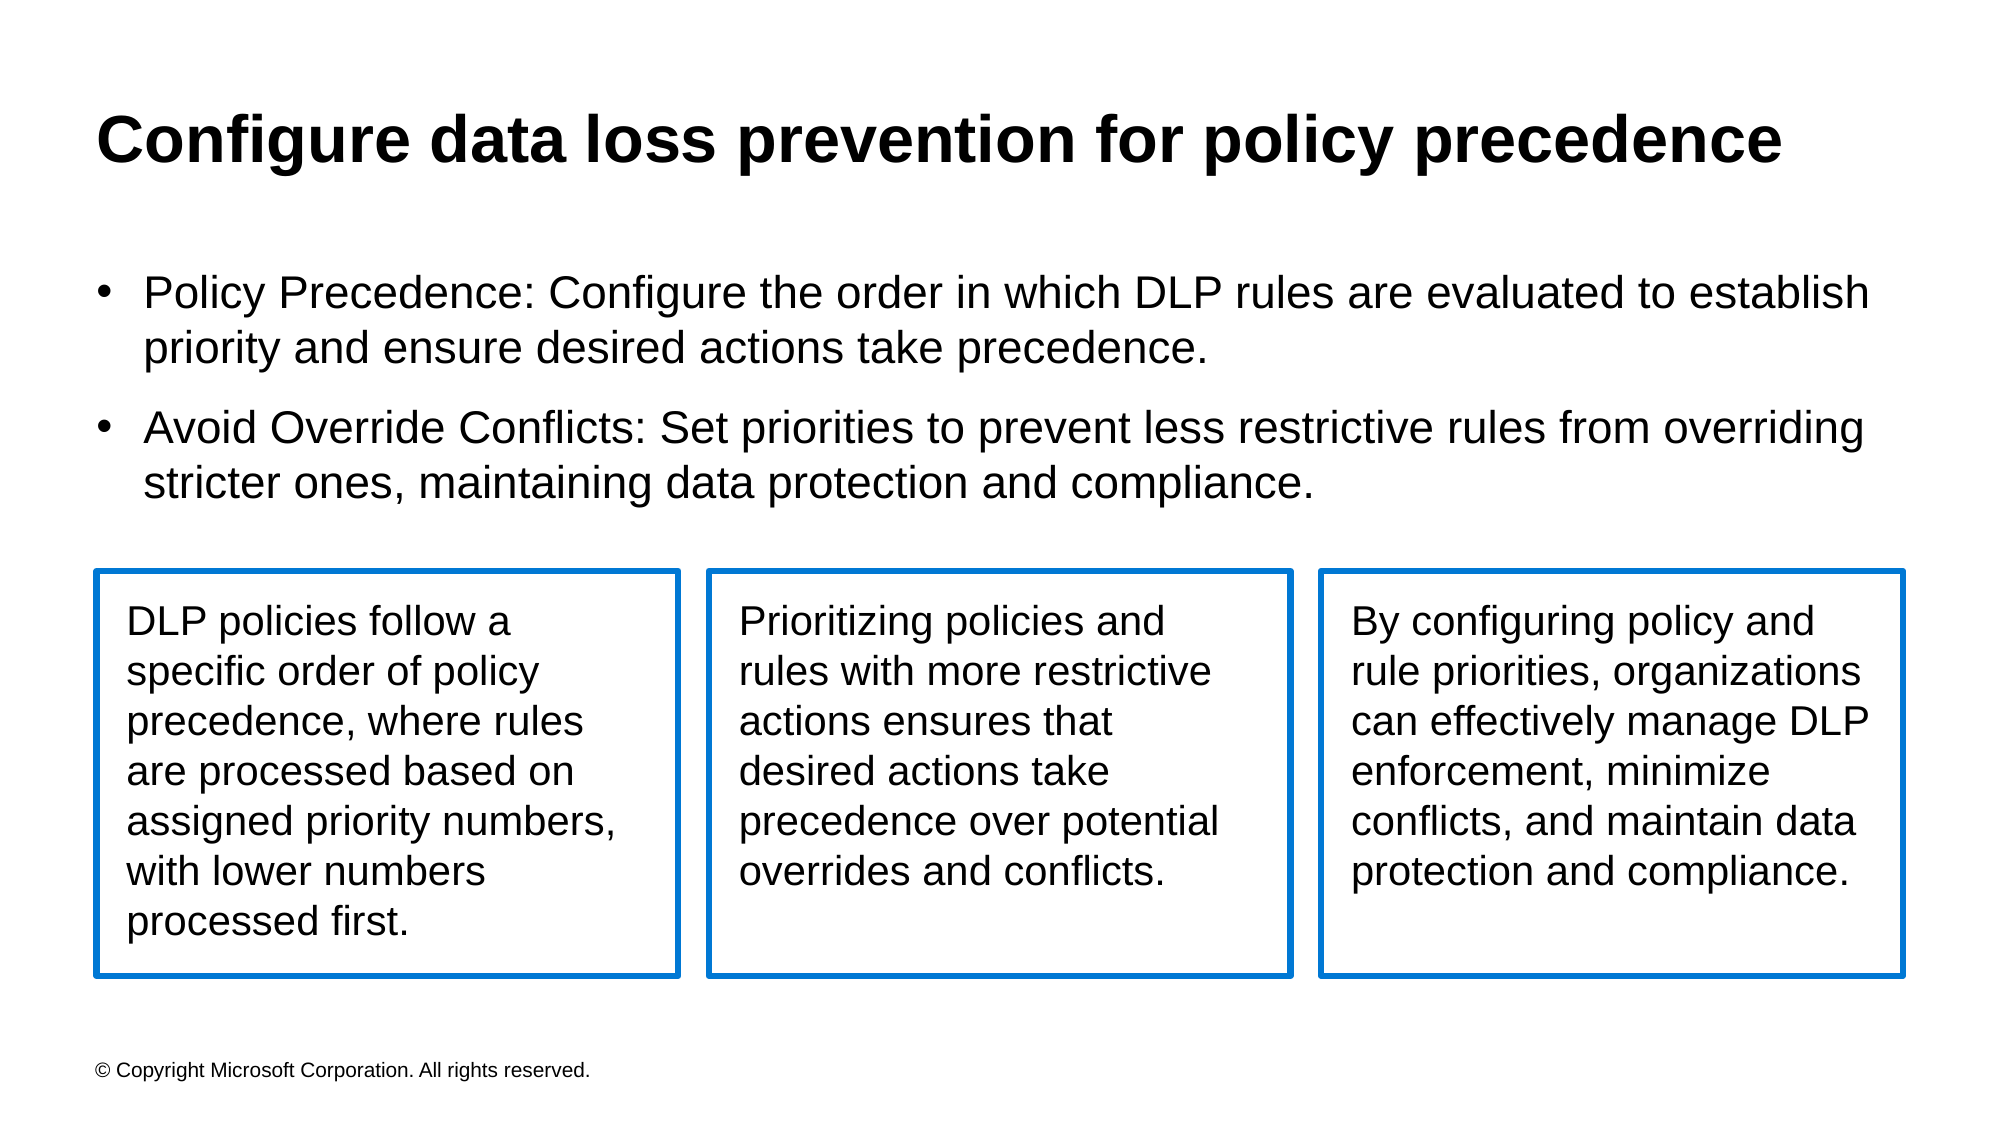

# Configure data loss prevention for policy precedence
Policy Precedence: Configure the order in which DLP rules are evaluated to establish priority and ensure desired actions take precedence.
Avoid Override Conflicts: Set priorities to prevent less restrictive rules from overriding stricter ones, maintaining data protection and compliance.
DLP policies follow a specific order of policy precedence, where rules are processed based on assigned priority numbers, with lower numbers processed first.
Prioritizing policies and rules with more restrictive actions ensures that desired actions take precedence over potential overrides and conflicts.
By configuring policy and rule priorities, organizations can effectively manage DLP enforcement, minimize conflicts, and maintain data protection and compliance.